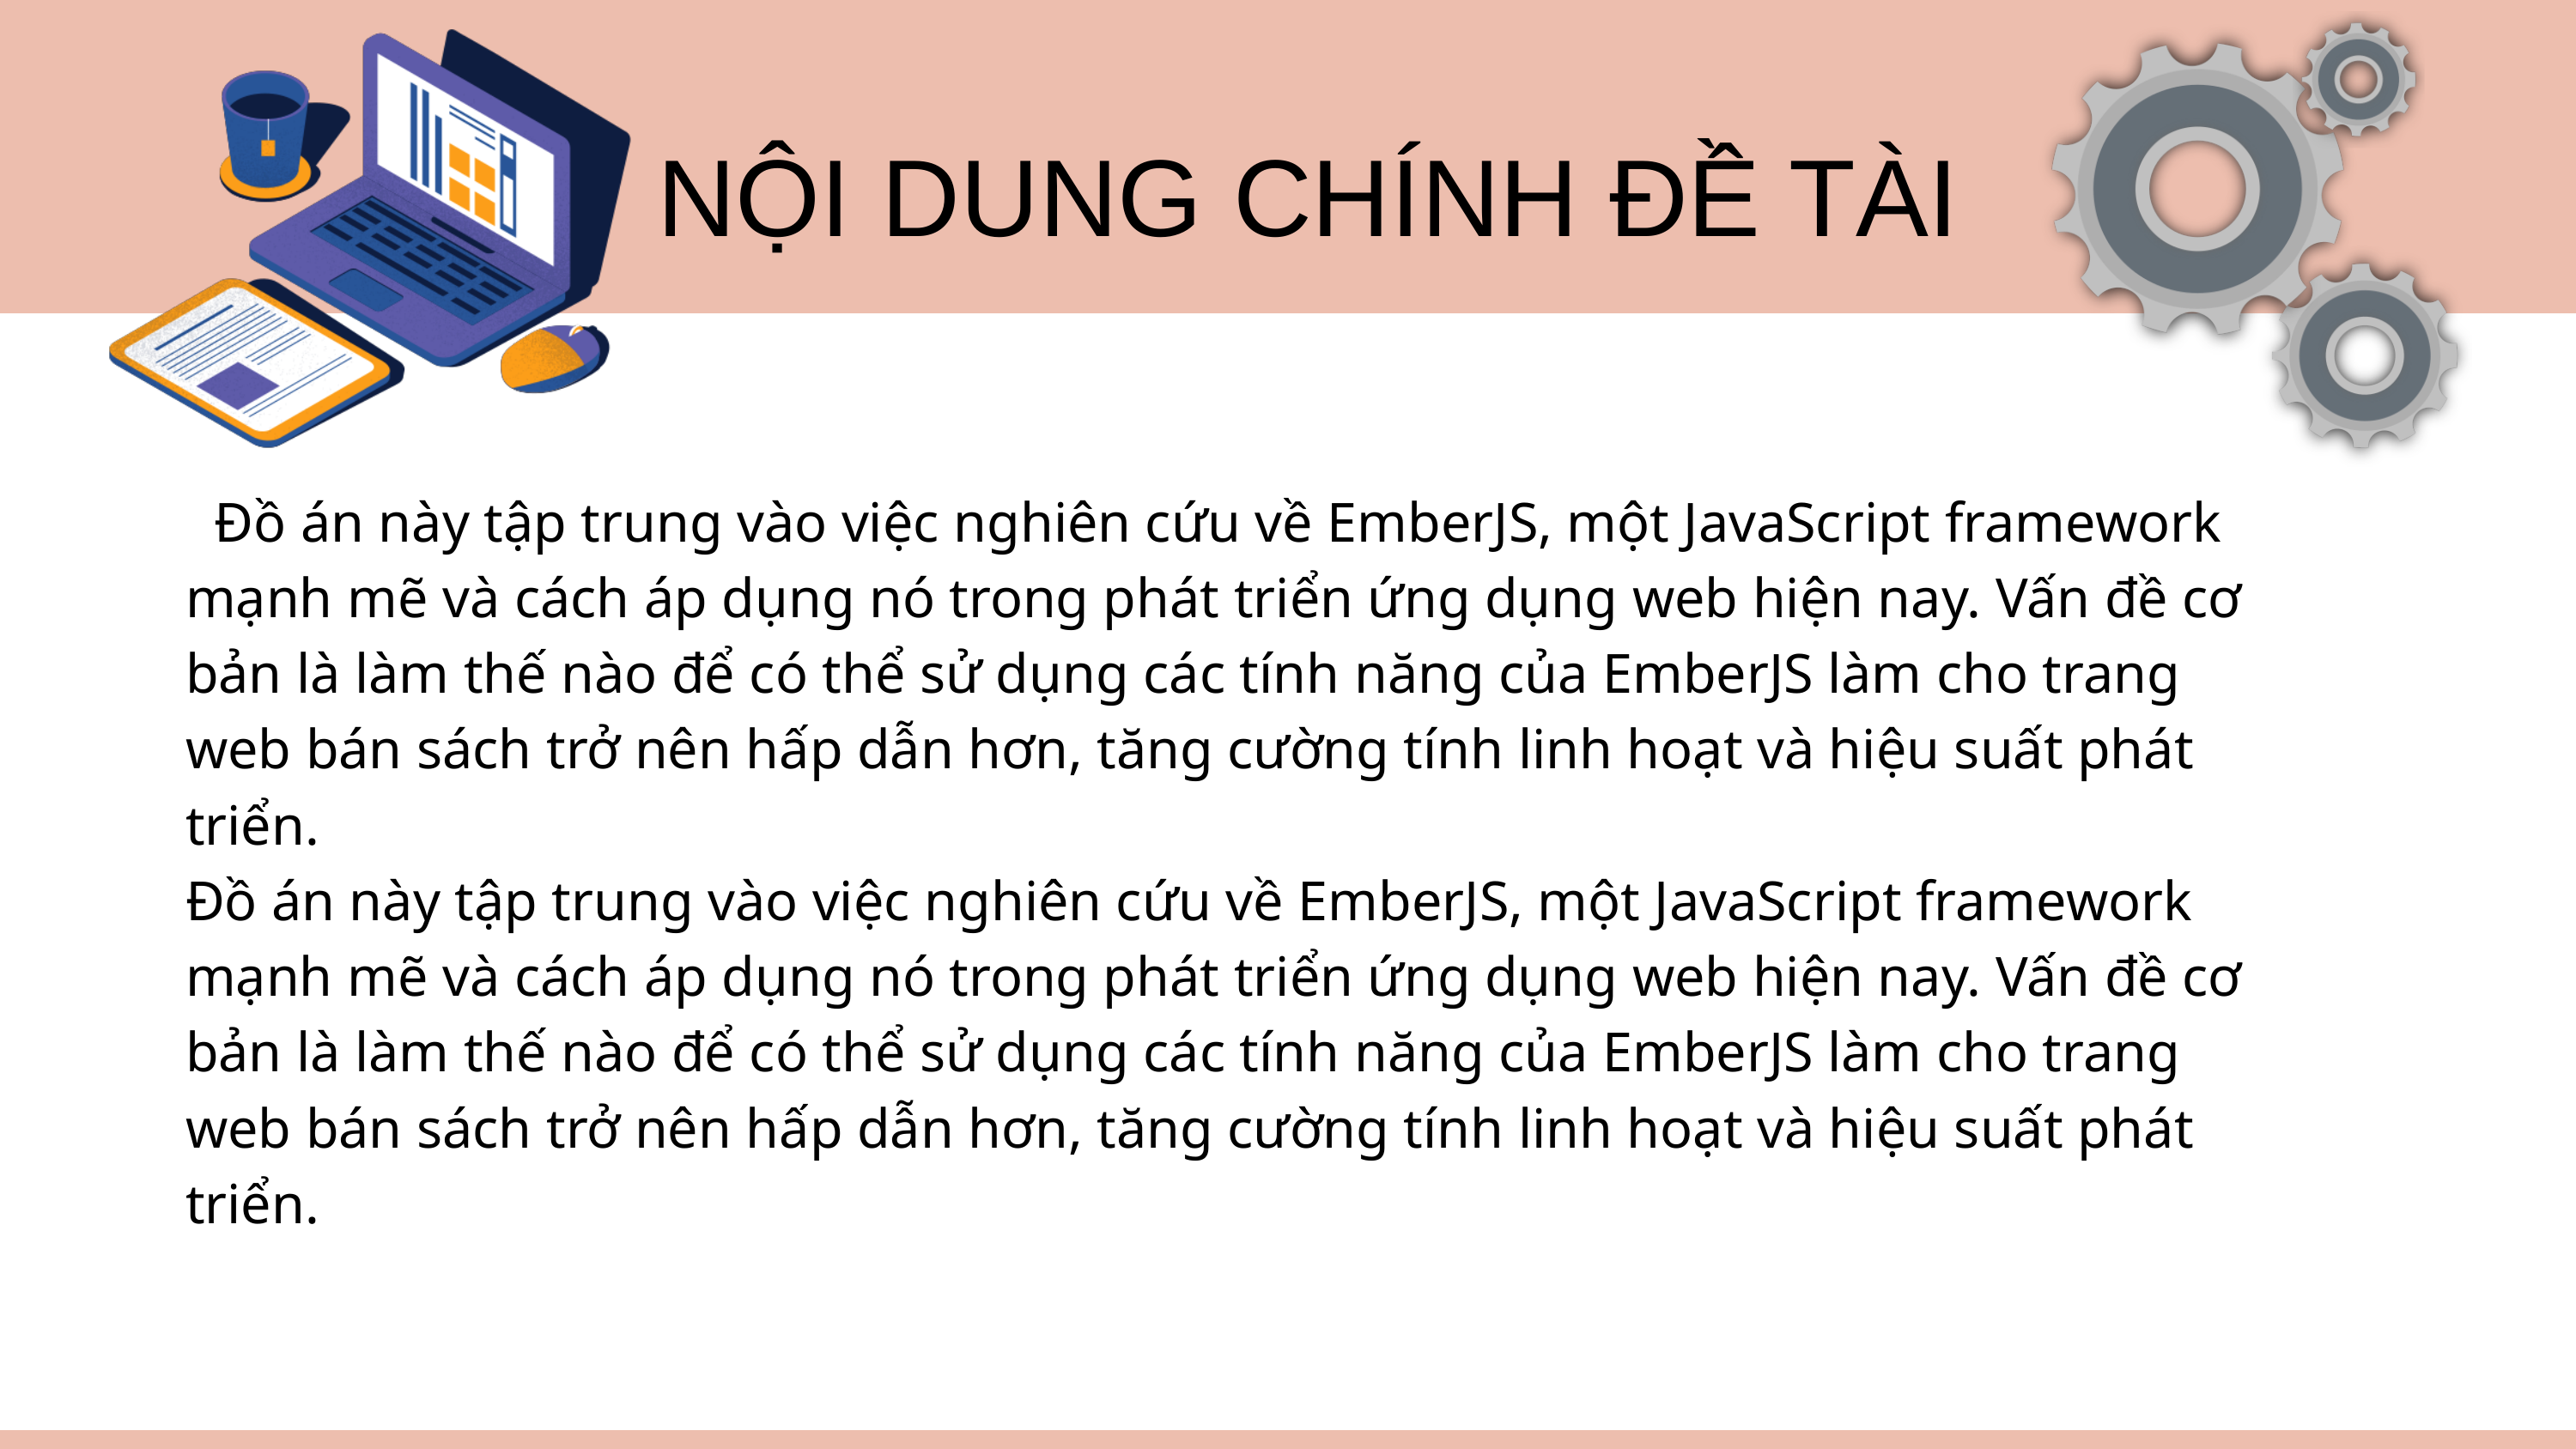

NỘI DUNG CHÍNH ĐỀ TÀI
  Đồ án này tập trung vào việc nghiên cứu về EmberJS, một JavaScript framework mạnh mẽ và cách áp dụng nó trong phát triển ứng dụng web hiện nay. Vấn đề cơ bản là làm thế nào để có thể sử dụng các tính năng của EmberJS làm cho trang web bán sách trở nên hấp dẫn hơn, tăng cường tính linh hoạt và hiệu suất phát triển.
Đồ án này tập trung vào việc nghiên cứu về EmberJS, một JavaScript framework mạnh mẽ và cách áp dụng nó trong phát triển ứng dụng web hiện nay. Vấn đề cơ bản là làm thế nào để có thể sử dụng các tính năng của EmberJS làm cho trang web bán sách trở nên hấp dẫn hơn, tăng cường tính linh hoạt và hiệu suất phát triển.